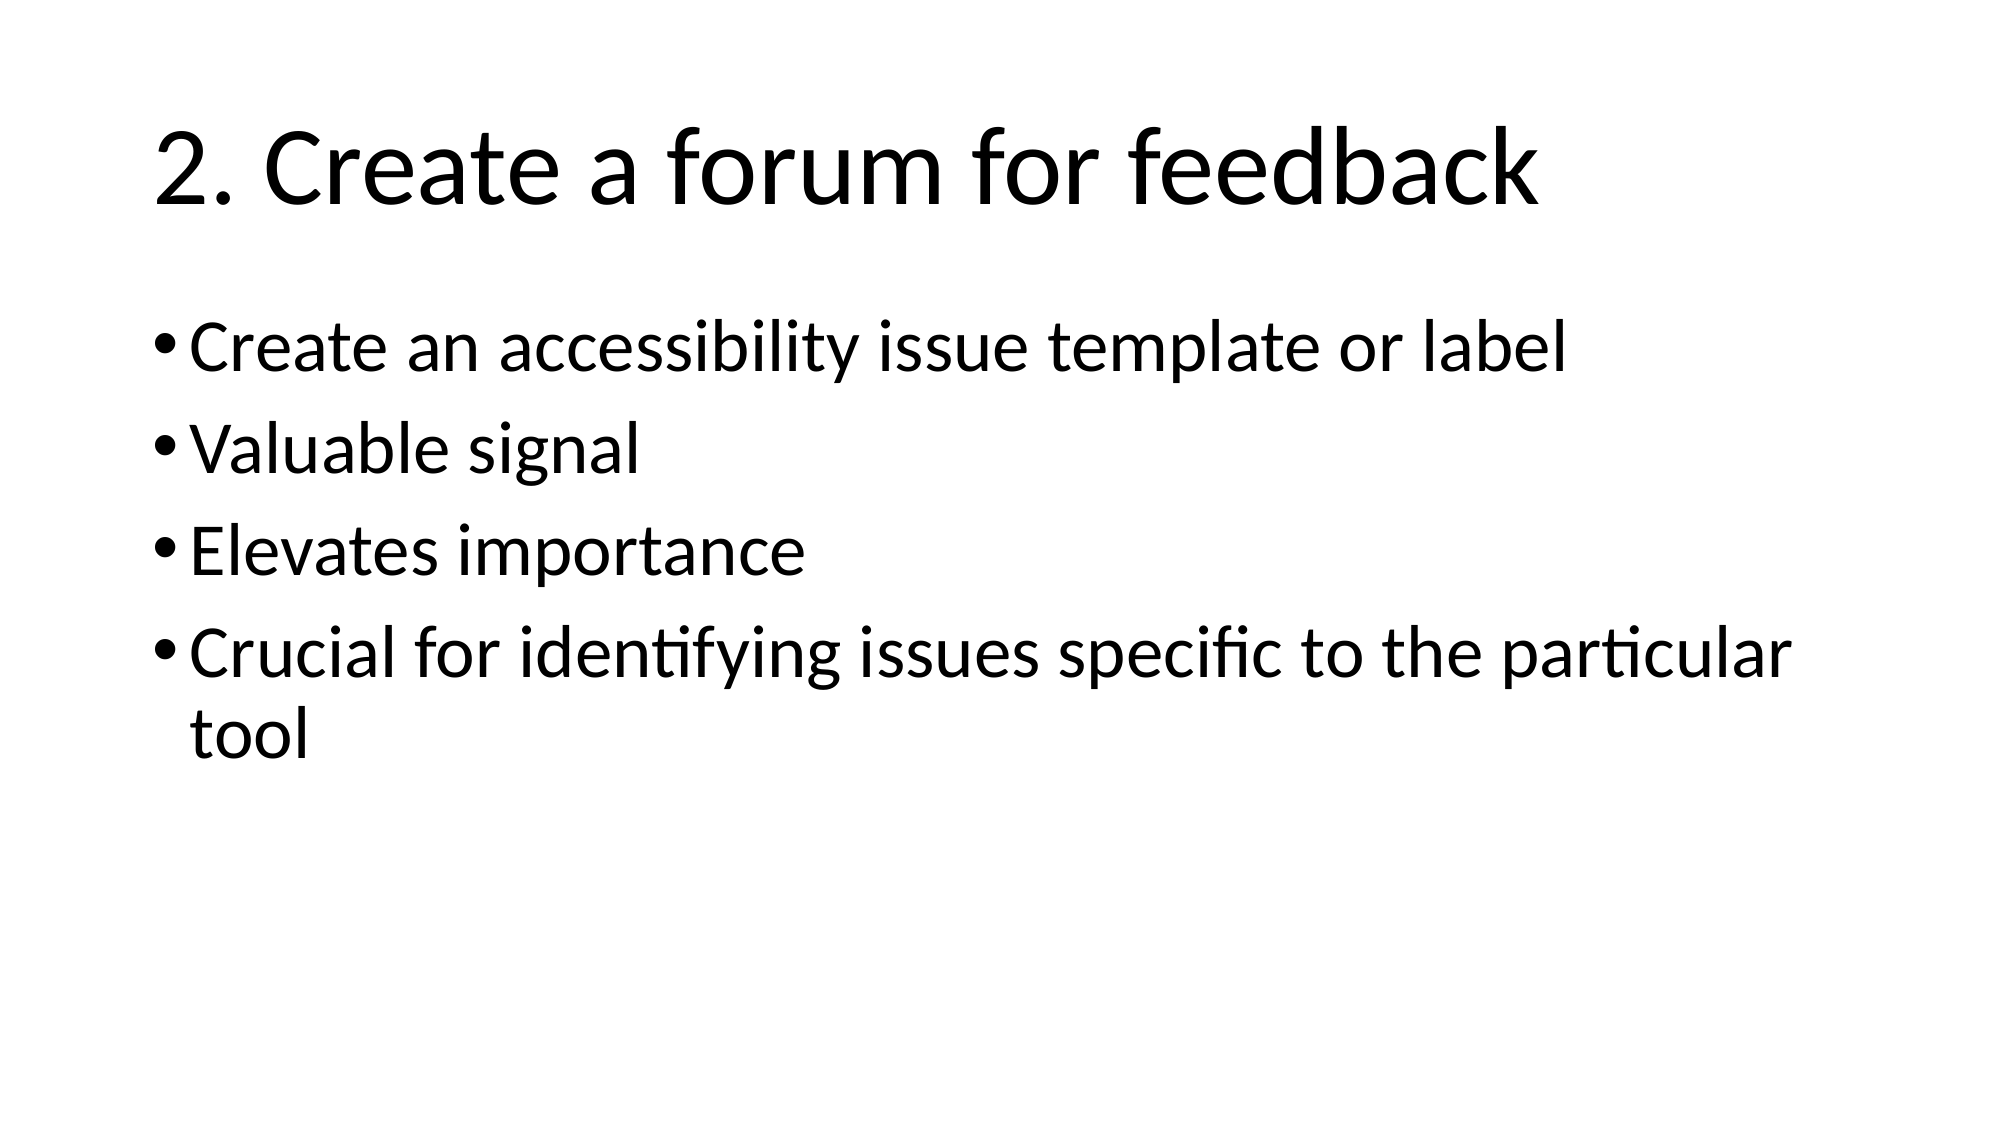

# 2. Create a forum for feedback
Create an accessibility issue template or label
Valuable signal
Elevates importance
Crucial for identifying issues specific to the particular tool